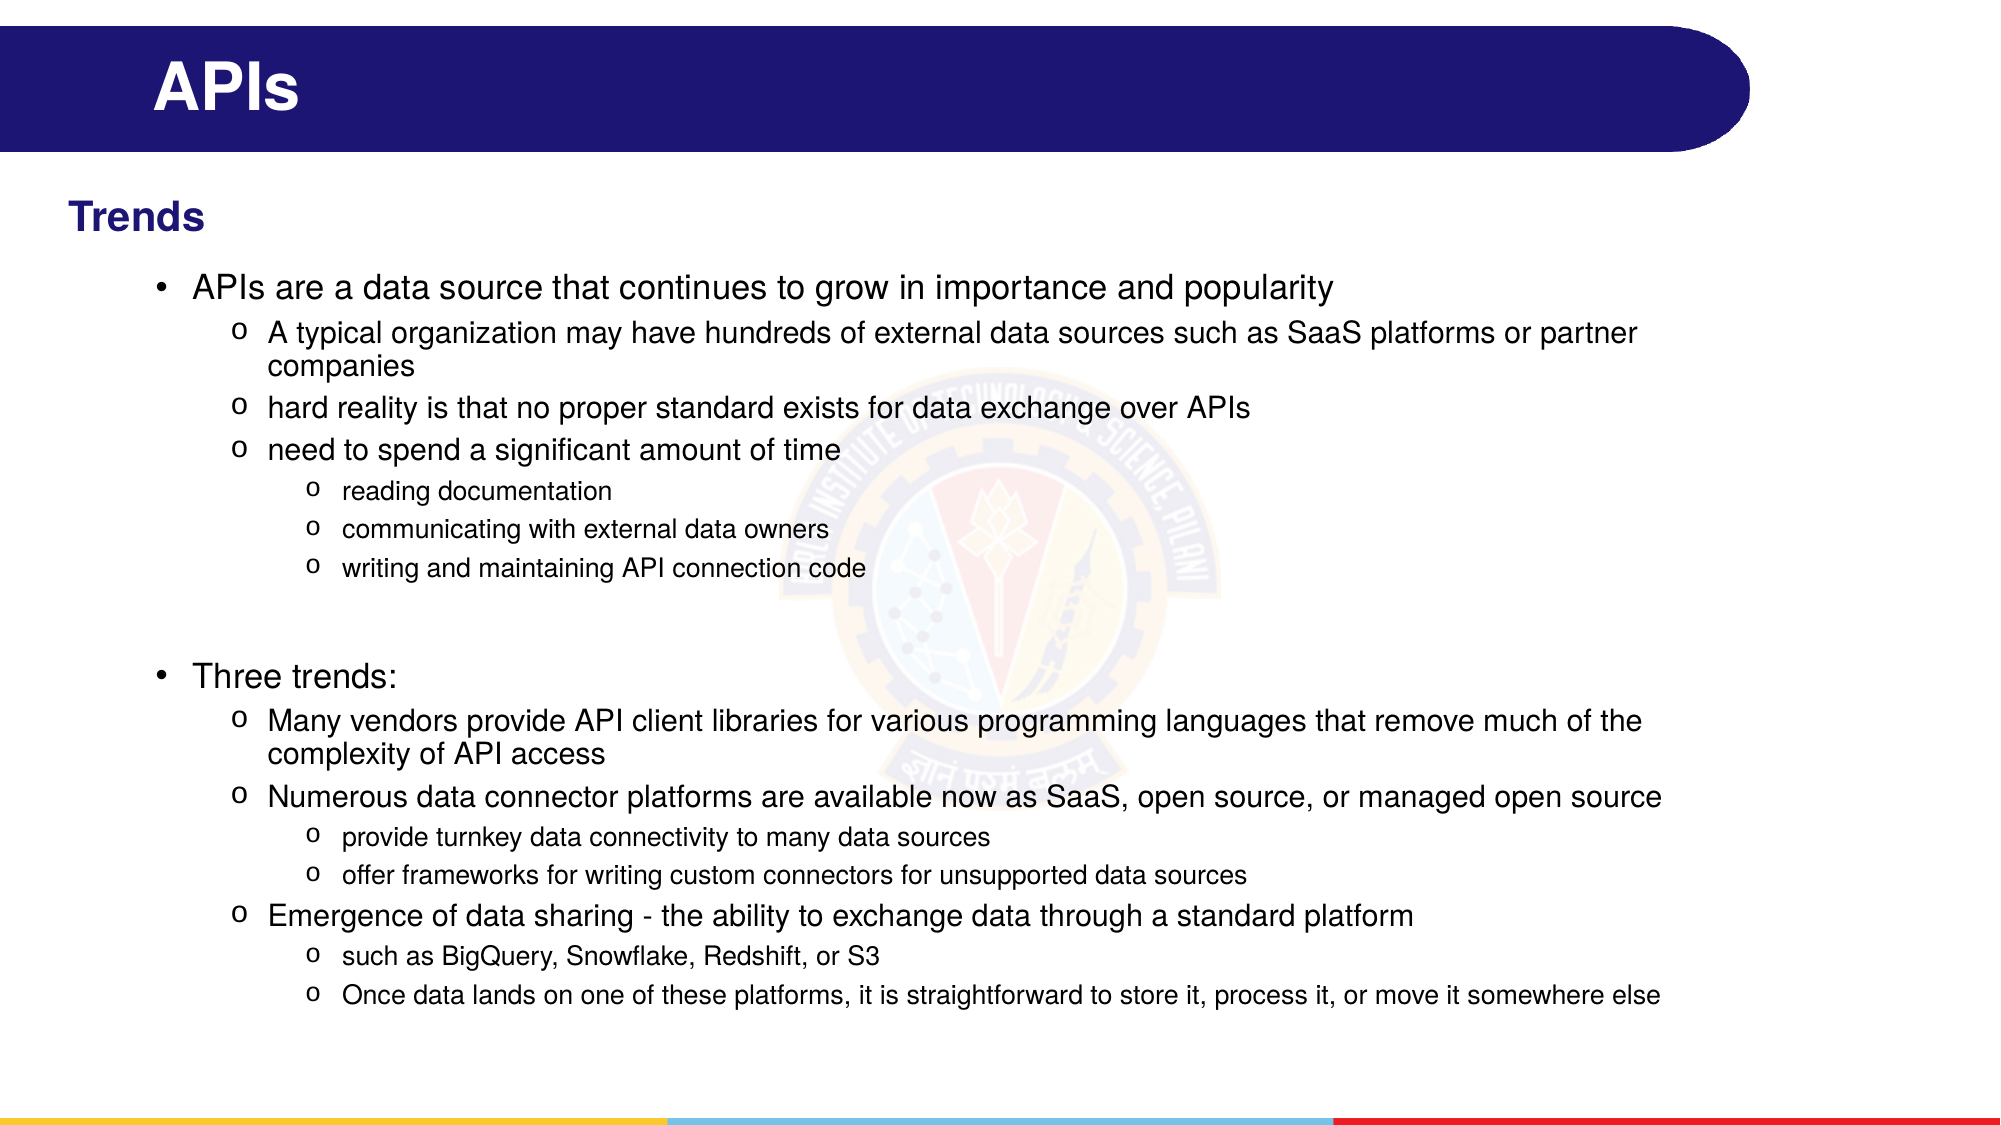

# APIs
Trends
APIs are a data source that continues to grow in importance and popularity
A typical organization may have hundreds of external data sources such as SaaS platforms or partner companies
hard reality is that no proper standard exists for data exchange over APIs
need to spend a significant amount of time
reading documentation
communicating with external data owners
writing and maintaining API connection code

Three trends:
Many vendors provide API client libraries for various programming languages that remove much of the complexity of API access
Numerous data connector platforms are available now as SaaS, open source, or managed open source
provide turnkey data connectivity to many data sources
offer frameworks for writing custom connectors for unsupported data sources
Emergence of data sharing - the ability to exchange data through a standard platform
such as BigQuery, Snowflake, Redshift, or S3
Once data lands on one of these platforms, it is straightforward to store it, process it, or move it somewhere else